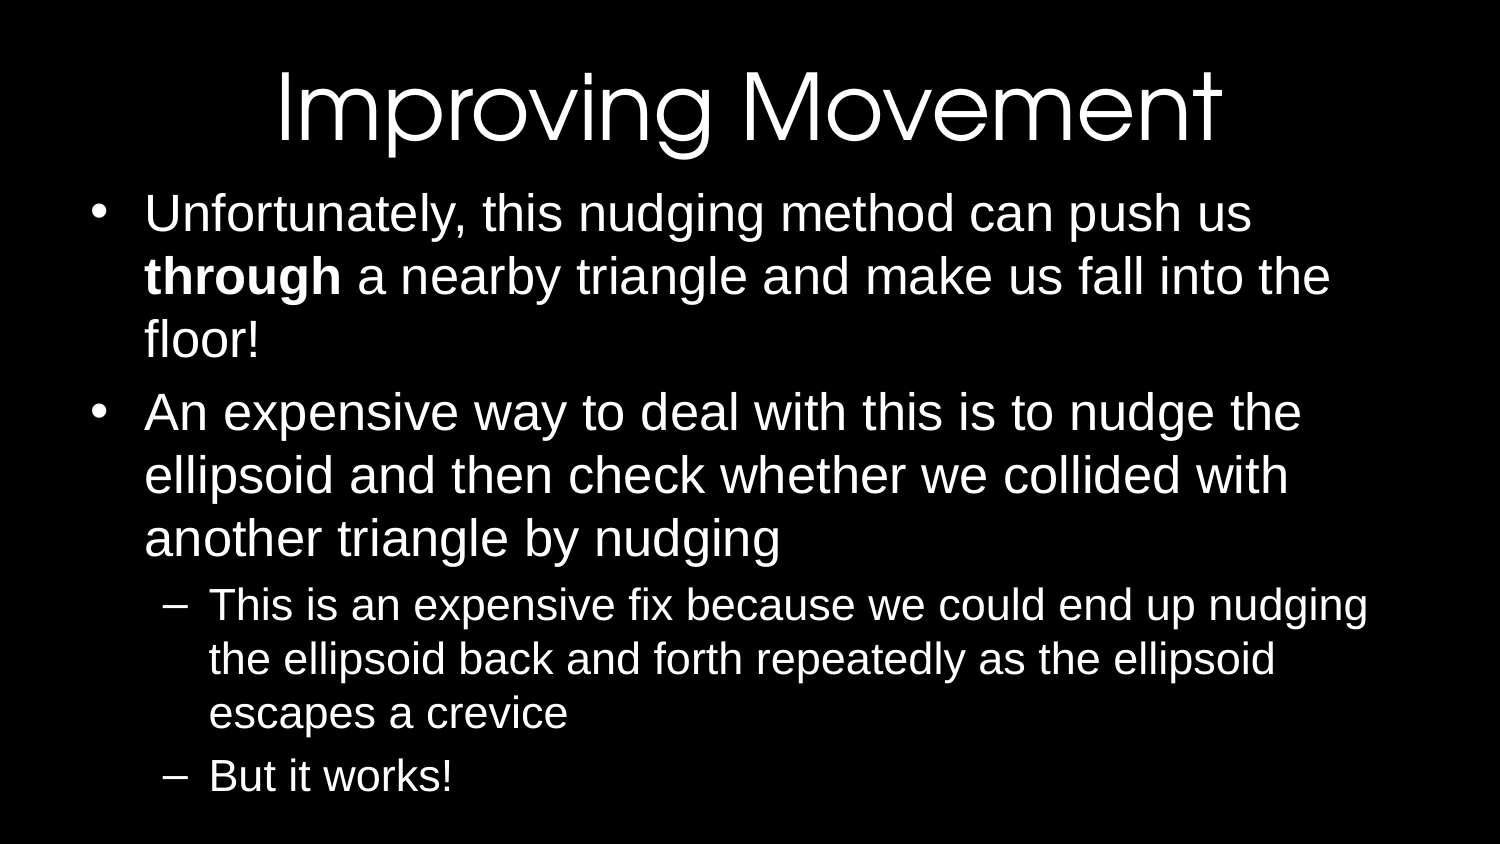

# Improving Movement
Unfortunately, this nudging method can push us through a nearby triangle and make us fall into the floor!
An expensive way to deal with this is to nudge the ellipsoid and then check whether we collided with another triangle by nudging
This is an expensive fix because we could end up nudging the ellipsoid back and forth repeatedly as the ellipsoid escapes a crevice
But it works!